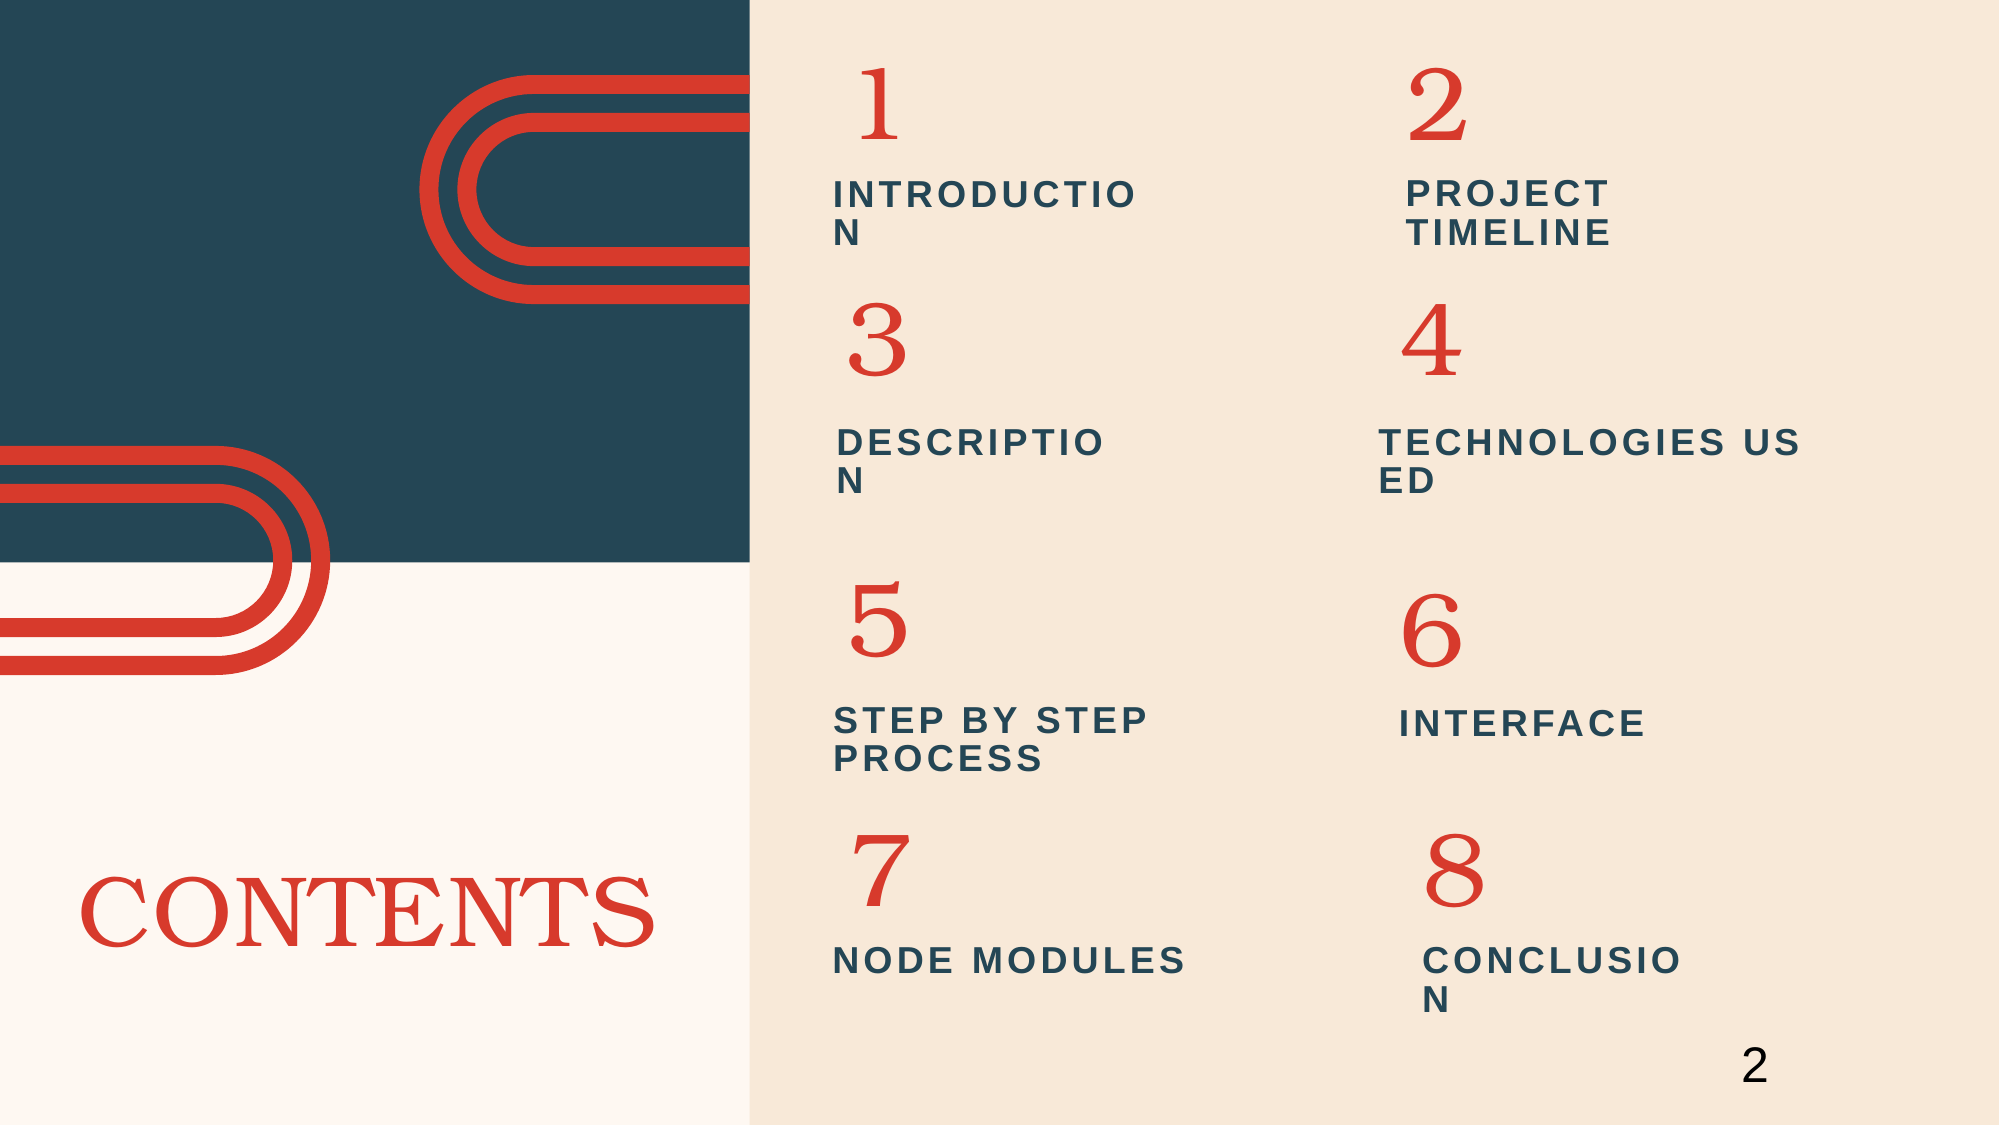

1
2
Project TIMELINE
introduction
3
4
description
Technologies USED
5
6
# cONTENTS
Step by step process
Interface
7
8
Node modules
conclusion
2